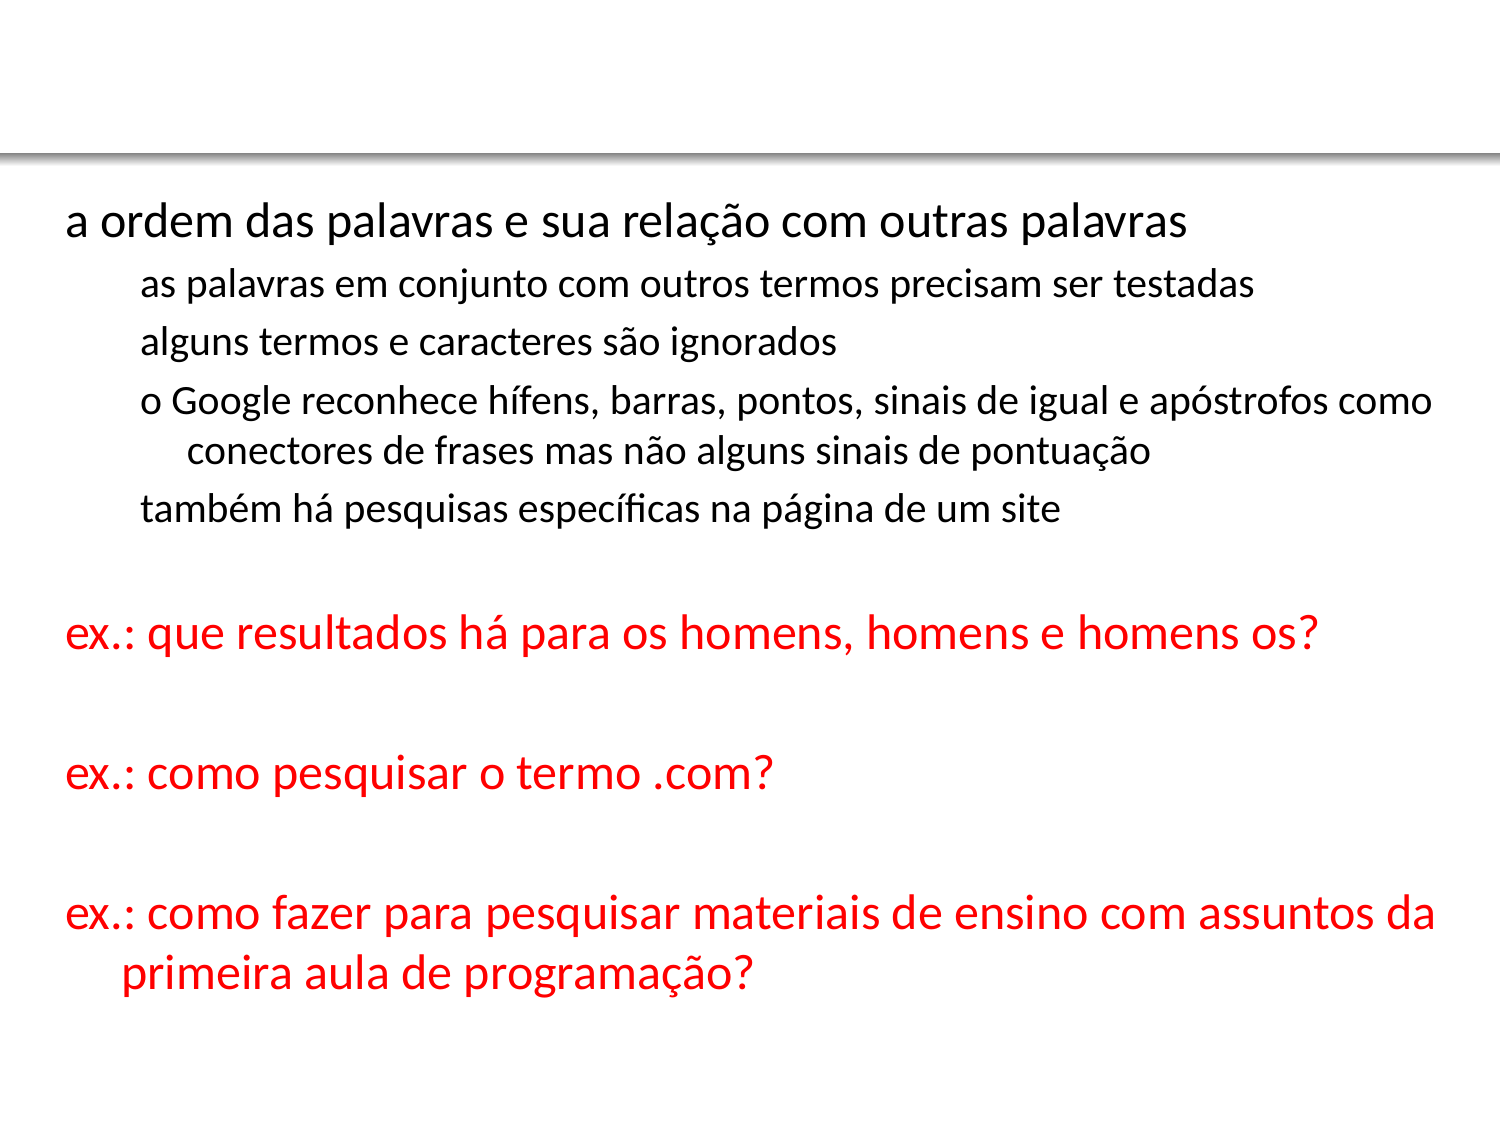

#
a ordem das palavras e sua relação com outras palavras
as palavras em conjunto com outros termos precisam ser testadas
alguns termos e caracteres são ignorados
o Google reconhece hífens, barras, pontos, sinais de igual e apóstrofos como conectores de frases mas não alguns sinais de pontuação
também há pesquisas específicas na página de um site

ex.: que resultados há para os homens, homens e homens os?

ex.: como pesquisar o termo .com?

ex.: como fazer para pesquisar materiais de ensino com assuntos da primeira aula de programação?